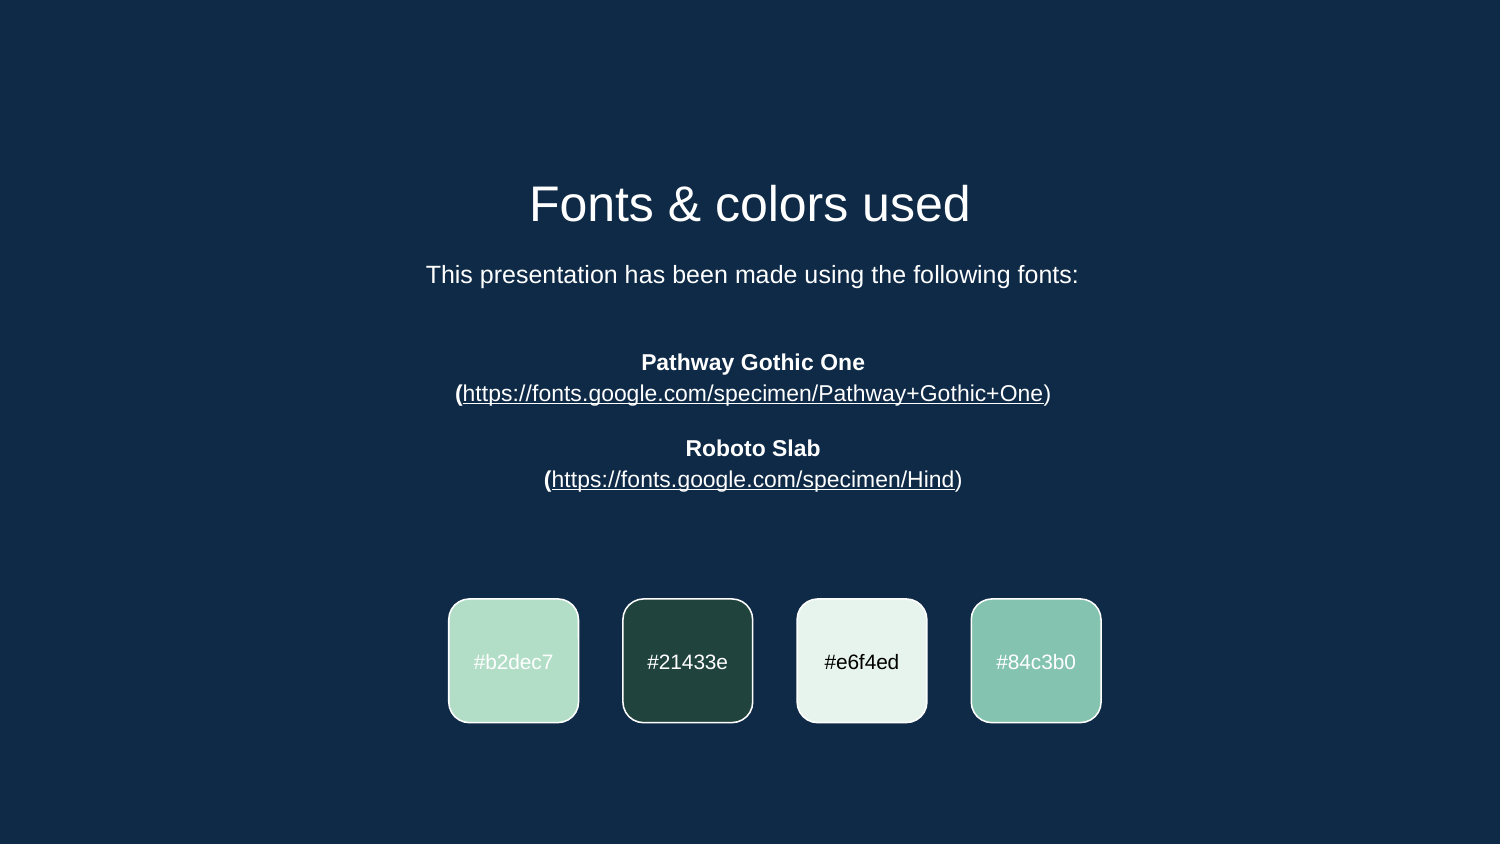

Fonts & colors used
This presentation has been made using the following fonts:

Pathway Gothic One
(https://fonts.google.com/specimen/Pathway+Gothic+One)

Roboto Slab
(https://fonts.google.com/specimen/Hind)

#b2dec7
#21433e
#e6f4ed
#84c3b0